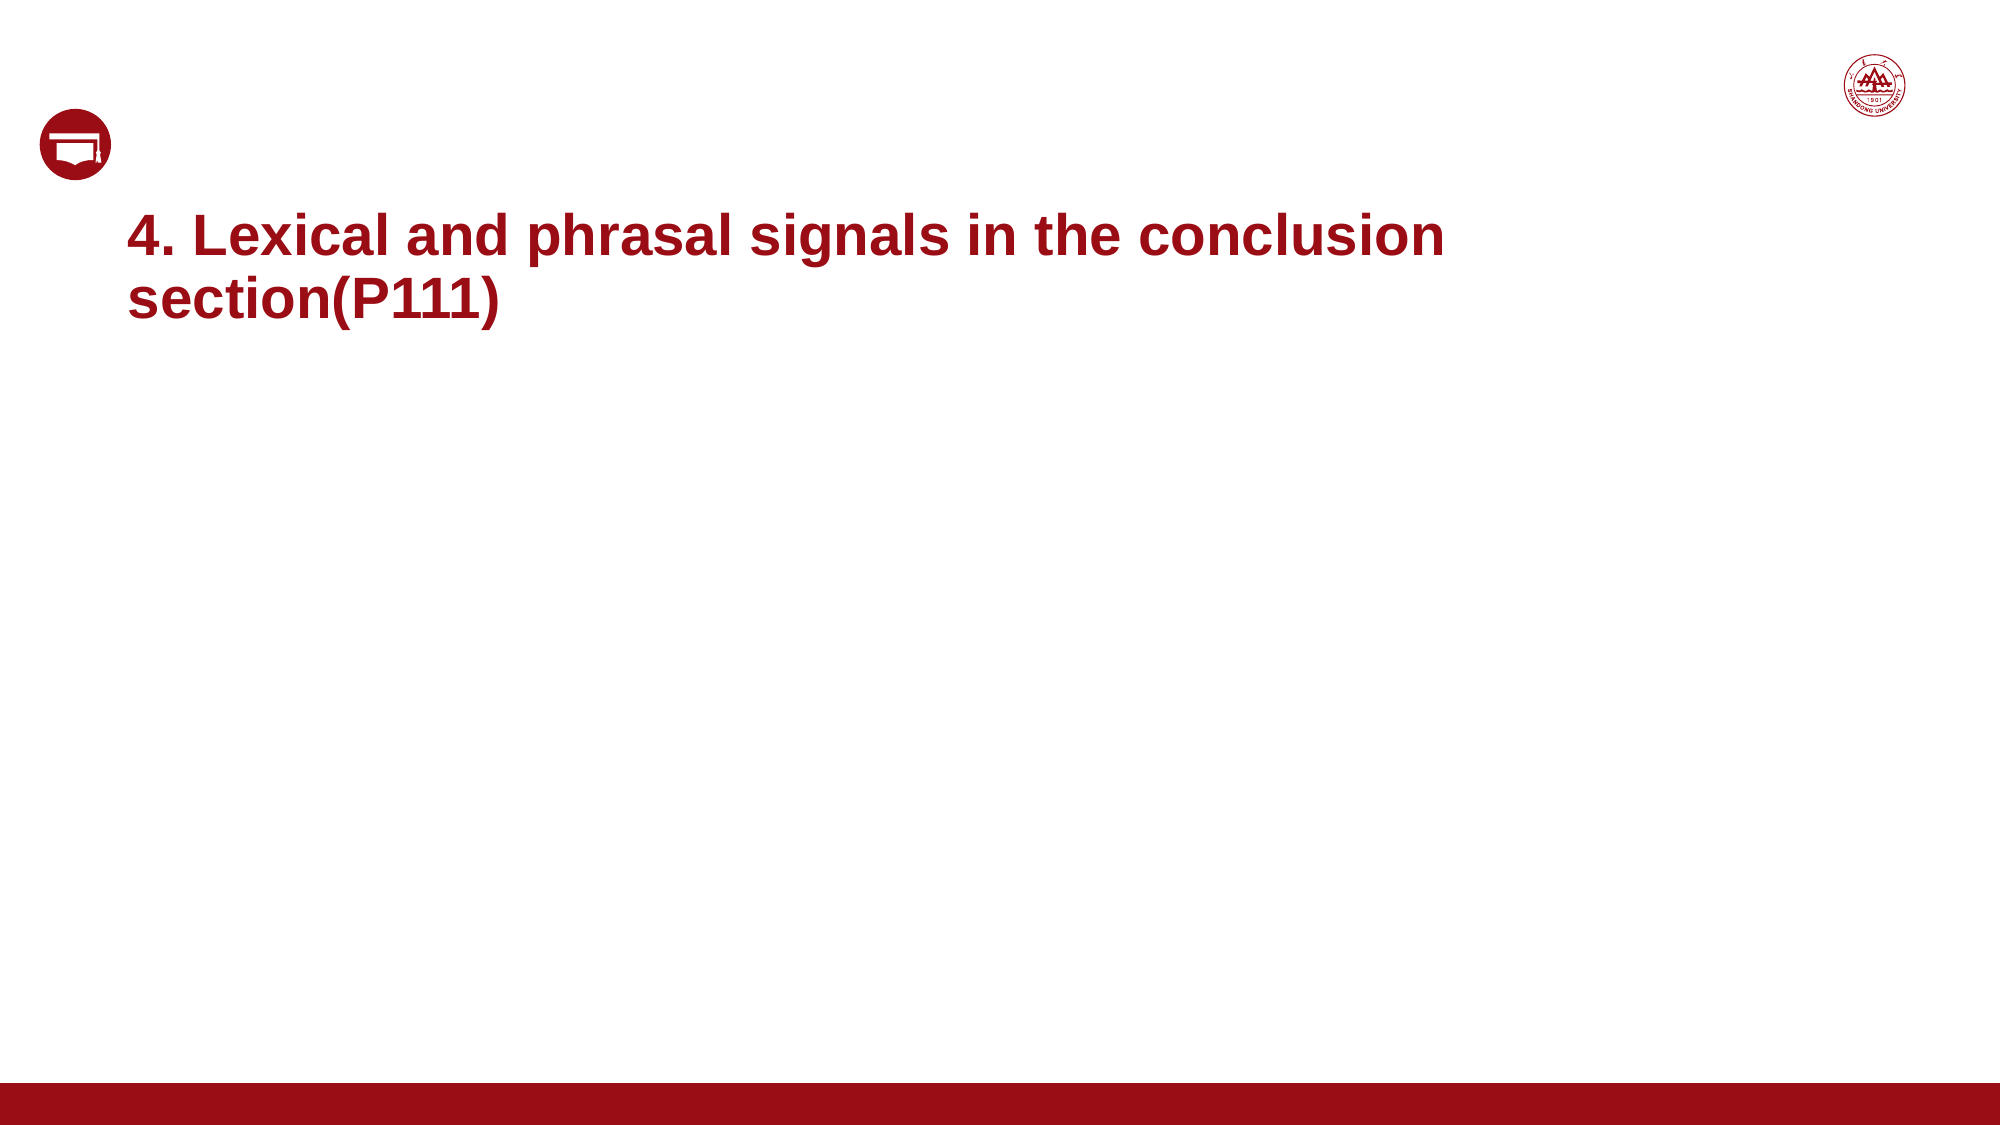

4. Lexical and phrasal signals in the conclusion section(P111)